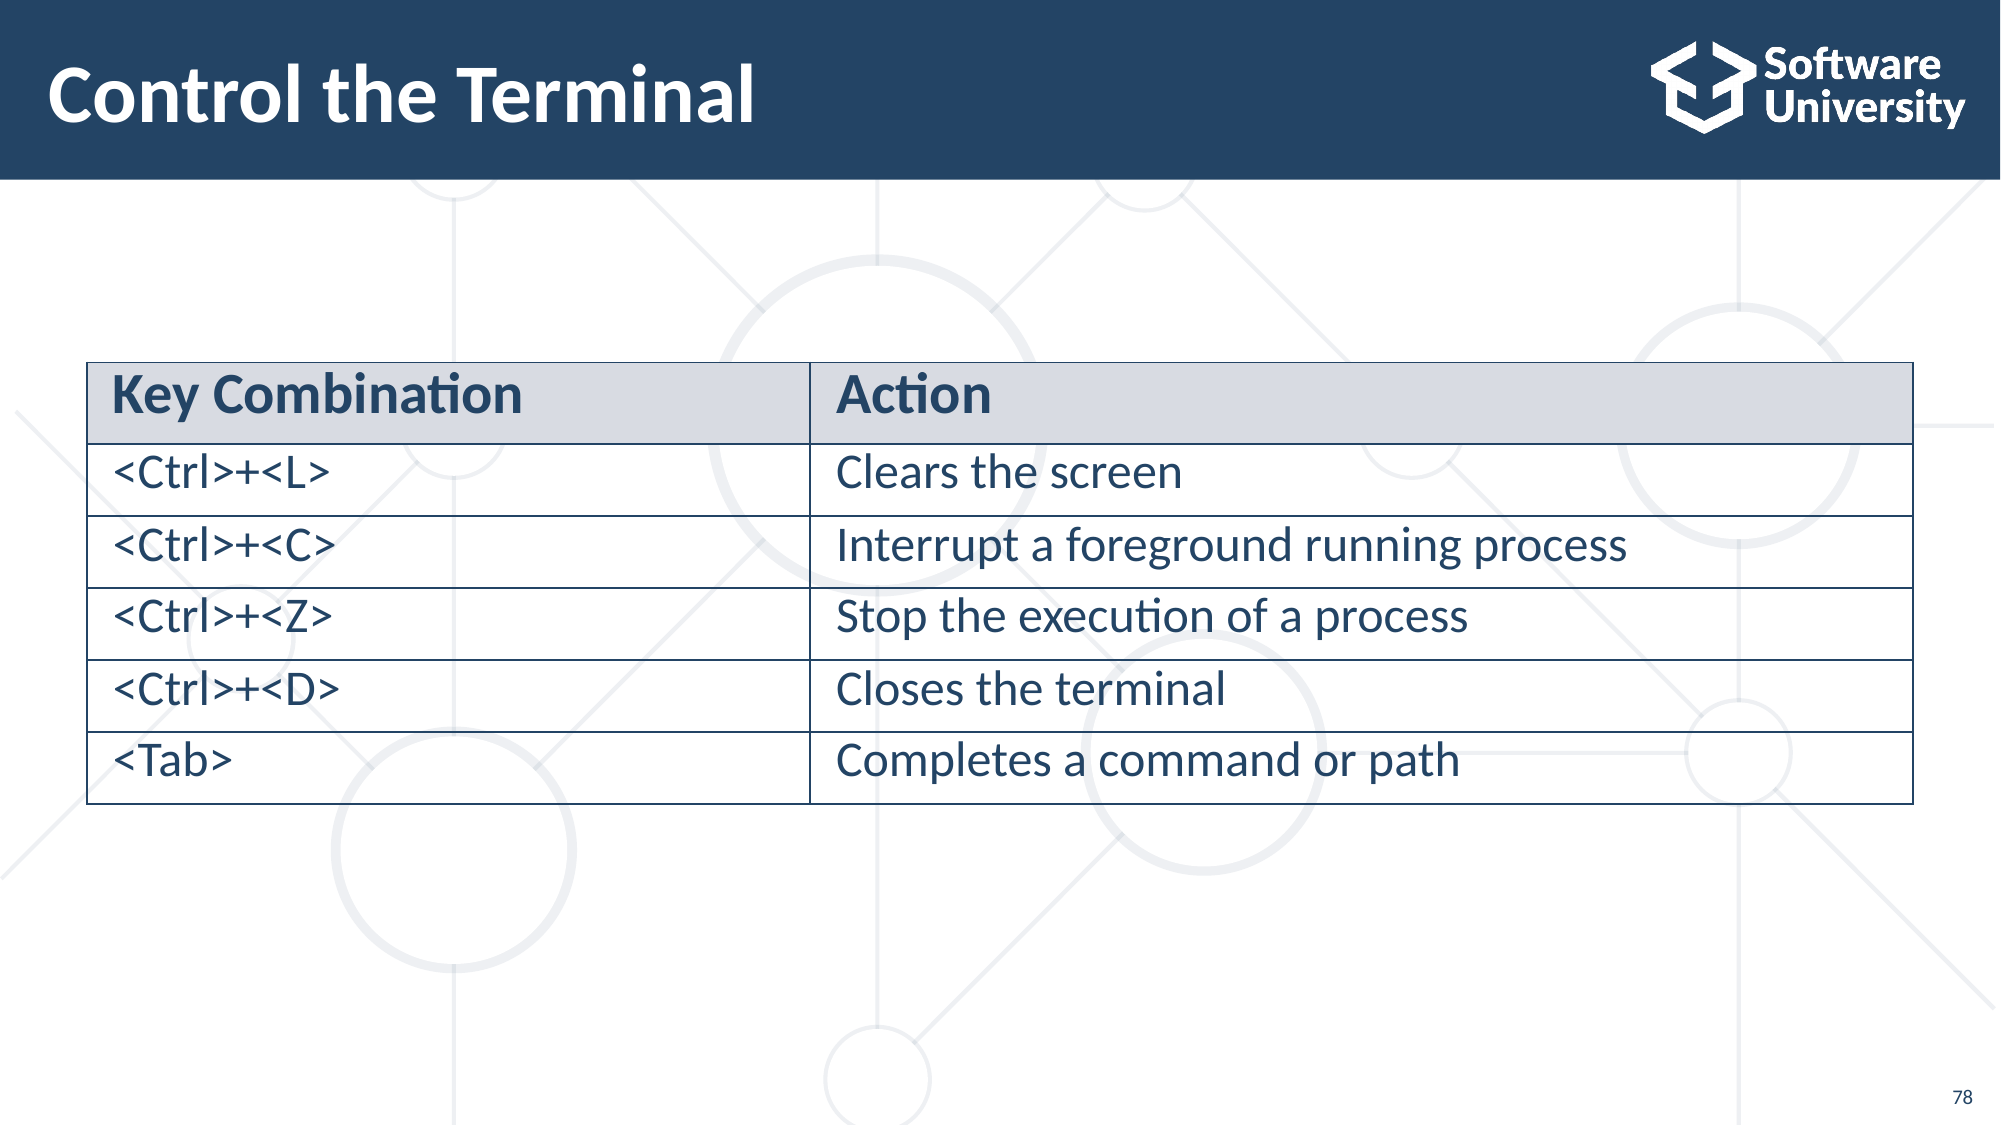

# Control the Terminal
| Key Combination | Action |
| --- | --- |
| <Ctrl>+<L> | Clears the screen |
| <Ctrl>+<C> | Interrupt a foreground running process |
| <Ctrl>+<Z> | Stop the execution of a process |
| <Ctrl>+<D> | Closes the terminal |
| <Tab> | Completes a command or path |
78